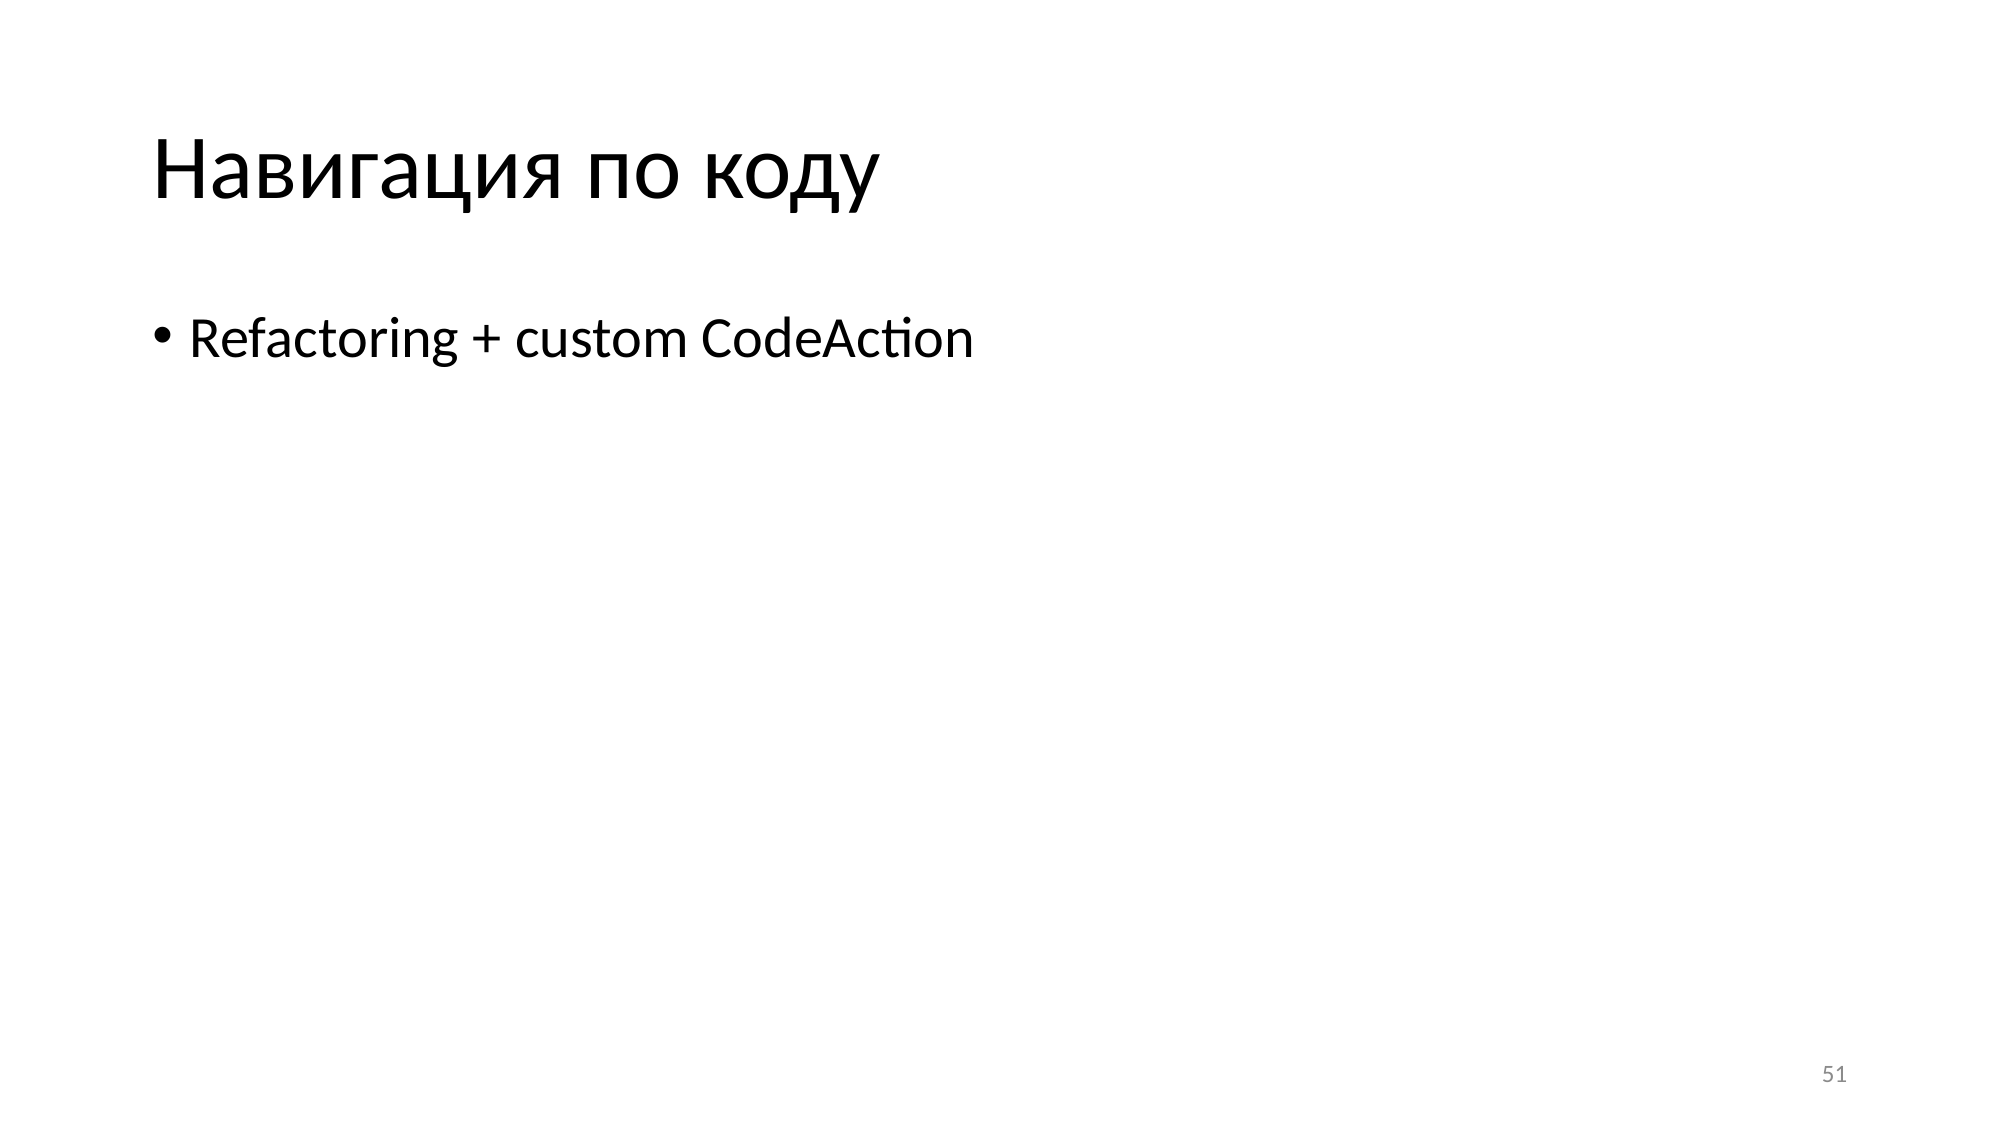

# Навигация по коду
Refactoring + custom CodeAction
51